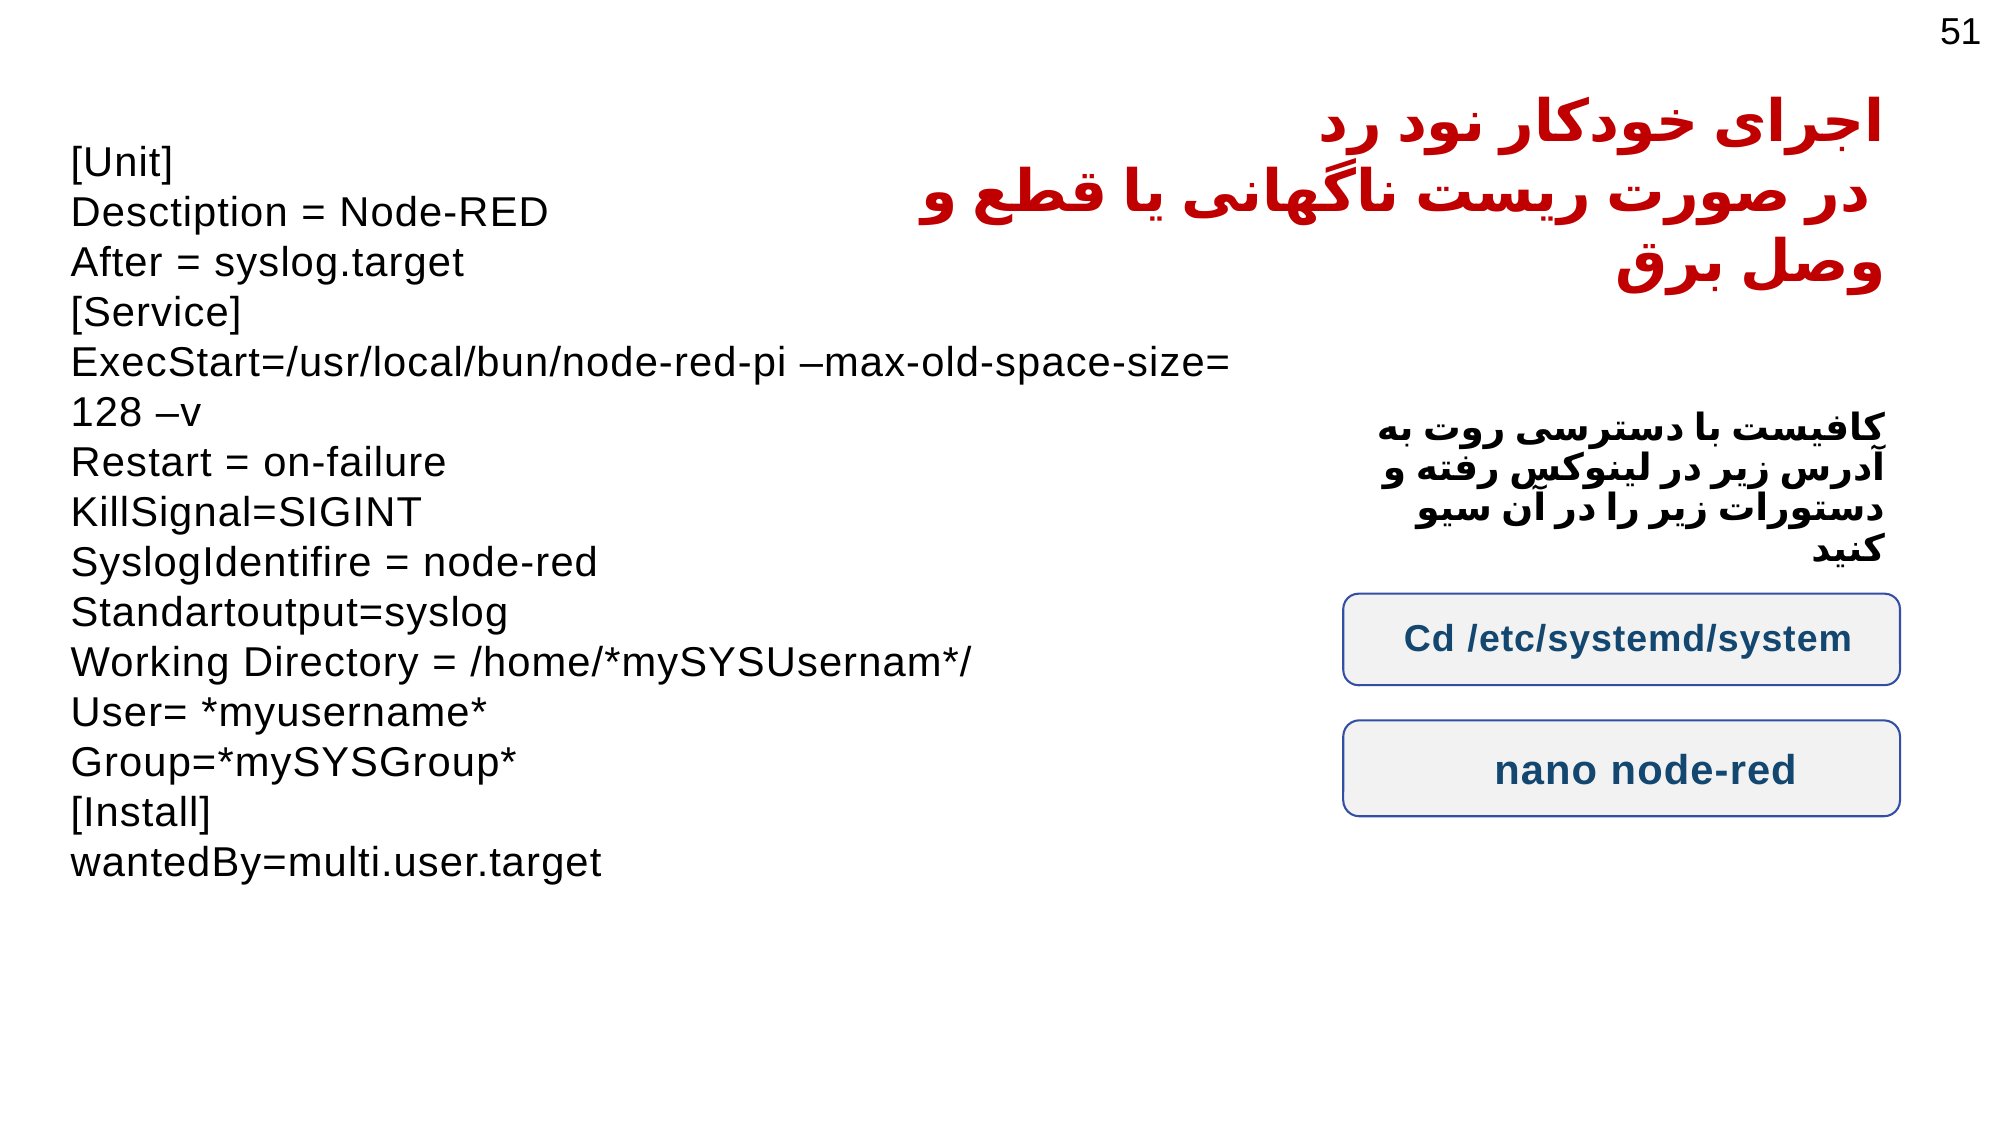

51
اجرای خودکار نود رد
 در صورت ریست ناگهانی یا قطع و وصل برق
[Unit]
Desctiption = Node-RED
After = syslog.target
[Service]
ExecStart=/usr/local/bun/node-red-pi –max-old-space-size= 128 –v
Restart = on-failure
KillSignal=SIGINT
SyslogIdentifire = node-red
Standartoutput=syslog
Working Directory = /home/*mySYSUsernam*/
User= *myusername*
Group=*mySYSGroup*
[Install]
wantedBy=multi.user.target
کافیست با دسترسی روت به آدرس زیر در لینوکس رفته و دستورات زیر را در آن سیو کنید

Cd /etc/systemd/system

nano node-red